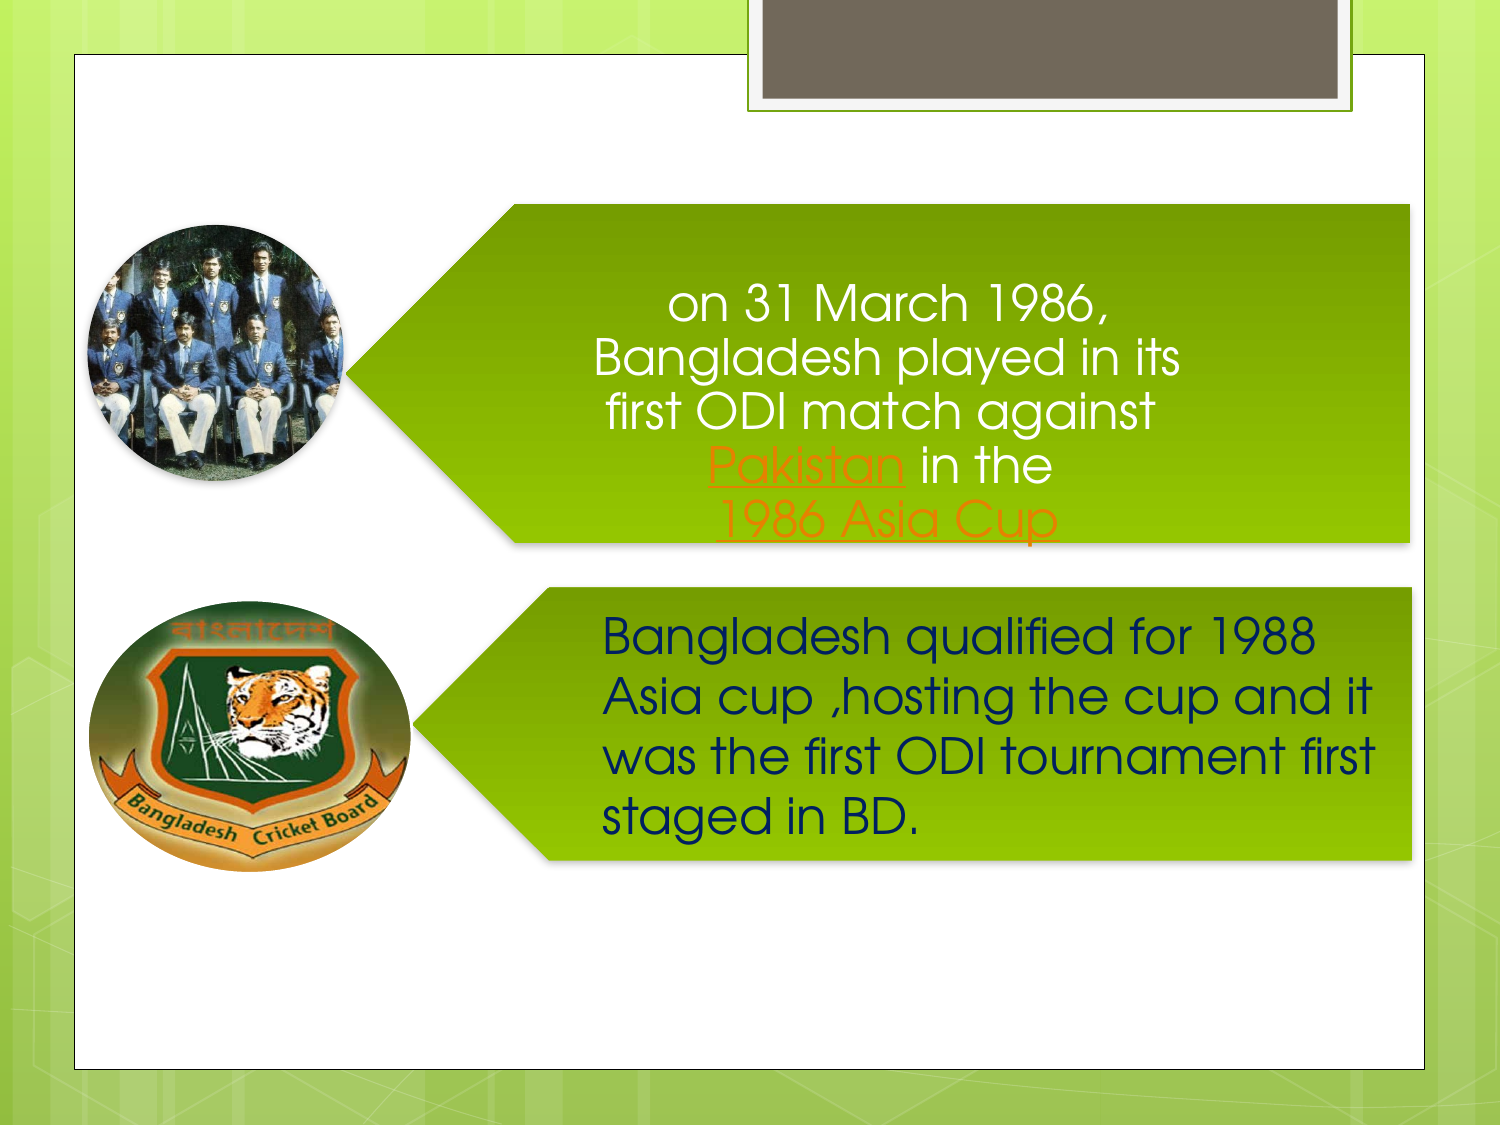

on 31 March 1986, Bangladesh played in its first ODI match against Pakistan in the 1986 Asia Cup

Bangladesh qualified for 1988 Asia cup ,hosting the cup and it was the first ODI tournament first staged in BD.